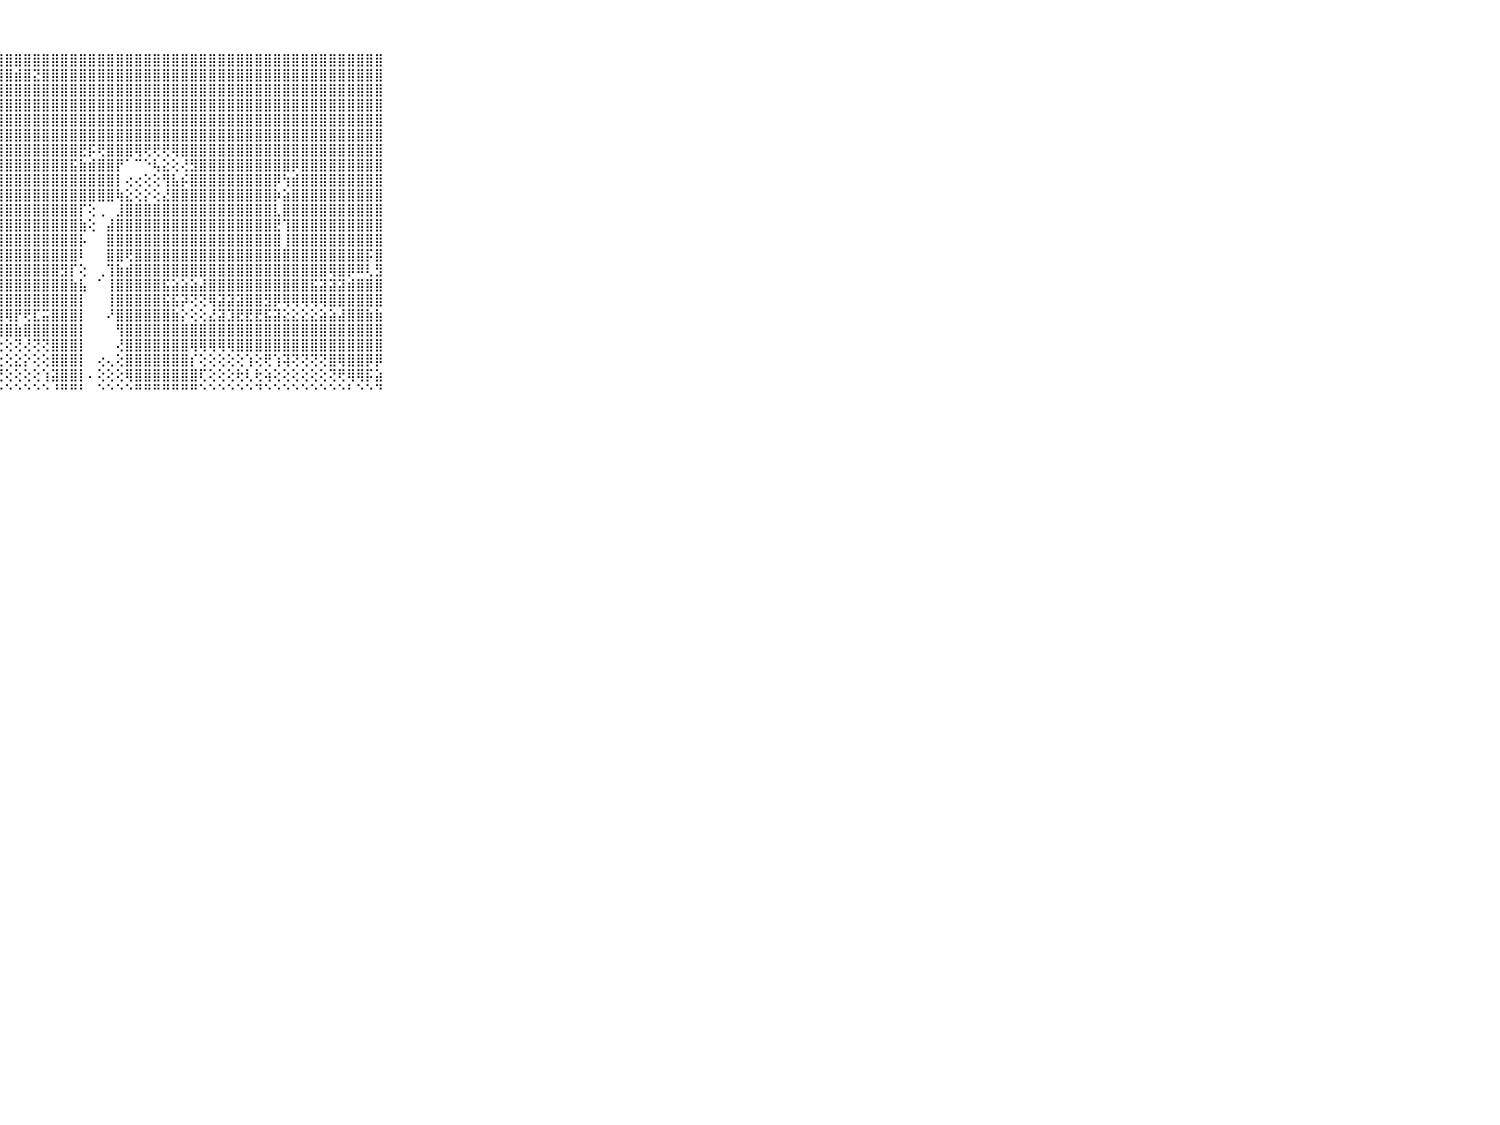

⠀⠀⠀⠀⠀⠀⠀⠀⠀⠀⠀⣿⣿⣿⣽⣿⣿⣿⣿⣿⣿⣟⣿⣿⣿⣿⡿⣿⣿⣿⣿⣿⣿⣿⣿⣿⣿⣿⣿⣿⣿⣿⣿⣿⣿⣿⣿⣿⣿⣿⣿⣿⣿⣿⣿⣿⣿⣿⣿⣿⣿⣿⣿⣿⣿⣿⣿⣿⣿⠀⠀⠀⠀⠀⠀⠀⠀⠀⠀⠀⠀
⠀⠀⠀⠀⠀⠀⠀⠀⠀⠀⠀⣼⣿⣿⣾⣿⣿⣿⣿⣿⣿⣿⣿⣿⣿⣷⣿⣽⣿⣾⣿⣝⣿⣿⣿⣿⣿⣿⣿⣿⣿⣿⣿⣿⣿⣿⣿⣿⣿⣿⣿⣿⣿⣿⣿⣿⣿⣿⣿⣿⣿⣿⣿⣿⣿⣿⣿⣿⣿⠀⠀⠀⠀⠀⠀⠀⠀⠀⠀⠀⠀
⠀⠀⠀⠀⠀⠀⠀⠀⠀⠀⠀⣿⣿⣿⣿⣿⣿⣿⣿⣿⣿⣿⣿⣿⣿⣿⣿⣿⣿⣿⣿⣿⣿⣿⣿⣿⣿⣿⣿⣿⣿⣿⣿⣿⣿⣿⣿⣿⣿⣿⣿⣿⣿⣿⣿⣿⣿⣿⣿⣿⣿⣿⣿⣿⣿⣿⣿⣿⣿⠀⠀⠀⠀⠀⠀⠀⠀⠀⠀⠀⠀
⠀⠀⠀⠀⠀⠀⠀⠀⠀⠀⠀⣿⣿⣿⣿⣿⣿⣿⣿⣿⣿⣿⣿⣿⣿⣿⣿⣿⣿⣿⣿⣿⣿⣿⣿⣿⣿⣿⣿⣿⣿⣿⣿⣿⣿⣿⣿⣿⣿⣿⣿⣿⣿⣿⣿⣿⣿⣿⣿⣿⣿⣿⣿⣿⣿⣿⣿⣿⣿⠀⠀⠀⠀⠀⠀⠀⠀⠀⠀⠀⠀
⠀⠀⠀⠀⠀⠀⠀⠀⠀⠀⠀⣿⣿⣿⣿⣿⣿⣿⣿⣿⣿⣿⣿⣿⣿⣿⣿⣿⣿⣿⣿⣿⣿⣿⣿⣿⣿⣿⣿⣿⣿⣿⣿⣿⣿⣿⣿⣿⣿⣿⣿⣿⣿⣿⣿⣿⣿⣿⣿⣿⣿⣿⣿⣿⣿⣿⣿⣿⣿⠀⠀⠀⠀⠀⠀⠀⠀⠀⠀⠀⠀
⠀⠀⠀⠀⠀⠀⠀⠀⠀⠀⠀⣿⣿⣿⢿⢟⢏⢝⢝⢝⢝⢟⢿⣿⣿⣿⣿⣿⣿⣿⣿⣿⣿⣿⣿⣿⣿⣿⣿⣿⣿⣿⣿⣿⣿⣿⣿⣿⣿⣿⣿⣿⣿⣿⣿⣿⣿⣿⣿⣿⣿⣿⣿⣿⣿⣿⣿⣿⣿⠀⠀⠀⠀⠀⠀⠀⠀⠀⠀⠀⠀
⠀⠀⠀⠀⠀⠀⠀⠀⠀⠀⠀⡿⢻⢧⢥⢥⢥⢥⣬⢝⢗⢧⣕⡜⢻⣿⣿⣿⣿⣿⣿⣿⣿⣿⣿⣿⣟⡯⢟⣿⣿⣿⢿⢟⢟⢟⢿⣿⣿⣿⣿⣿⣿⣿⣿⣿⣿⣿⣿⣿⣿⣿⣿⣿⣿⣿⣿⣿⣿⠀⠀⠀⠀⠀⠀⠀⠀⠀⠀⠀⠀
⠀⠀⠀⠀⠀⠀⠀⠀⠀⠀⠀⢕⢅⢕⢕⢕⢕⢕⢕⢕⢕⢕⢜⢻⣧⡜⣿⣿⣿⣿⣿⣿⣿⣿⣿⣯⣷⣾⣿⣿⡟⠁⠉⠑⢧⣕⢕⢜⣻⣿⣿⣿⣿⣿⣿⣿⣿⣿⣿⡿⣿⣿⣿⣿⣿⣿⣿⣿⣿⠀⠀⠀⠀⠀⠀⠀⠀⠀⠀⠀⠀
⠀⠀⠀⠀⠀⠀⠀⠀⠀⠀⠀⣷⣷⣧⣵⣵⣕⣱⣕⣕⣕⡕⢕⢕⢹⣗⢸⣿⣿⣿⣿⣿⣿⣿⣿⣿⣿⣿⣿⣿⡇⢔⢔⢕⢕⢻⣧⡮⣿⣿⣿⣿⣿⣿⣿⣿⣿⡿⢳⣾⣿⣿⣿⣿⣿⣿⣿⣿⣿⠀⠀⠀⠀⠀⠀⠀⠀⠀⠀⠀⠀
⠀⠀⠀⠀⠀⠀⠀⠀⠀⠀⠀⣿⣿⣿⣿⣿⣿⣿⣿⣿⣿⣿⣿⣷⣿⣿⡕⣿⣿⣿⣿⣿⣿⣿⣿⣿⣿⣿⣿⣿⢷⣕⢕⡕⢕⣜⣿⣿⣿⣿⣿⣿⣿⣿⣿⣿⣿⡷⣵⣿⣿⣿⣿⣿⣿⣿⣿⣿⣿⠀⠀⠀⠀⠀⠀⠀⠀⠀⠀⠀⠀
⠀⠀⠀⠀⠀⠀⠀⠀⠀⠀⠀⣿⣿⣿⣿⣿⣿⣿⣿⣿⣿⣿⣿⣿⣿⣿⡇⣿⣿⣿⣿⣿⣿⣿⣿⣿⡏⢕⢀⠀⣸⣿⣿⣿⣿⣿⣿⣿⣿⣿⣿⣿⣿⣿⣿⣿⣿⣇⣿⣿⣿⣿⣿⣿⣿⣿⣿⣿⣿⠀⠀⠀⠀⠀⠀⠀⠀⠀⠀⠀⠀
⠀⠀⠀⠀⠀⠀⠀⠀⠀⠀⠀⣿⣿⣿⣿⣿⣿⣿⣿⣿⣿⣿⣿⣿⣿⣿⣗⣿⣿⣿⣿⣿⣿⣿⣿⣿⣷⢕⠀⣼⣿⣿⣿⣿⣿⣿⣿⣿⣿⣿⣿⣿⣿⣿⣿⣿⣿⣟⢹⣿⣿⣿⣿⣿⣿⣿⣿⣿⣿⠀⠀⠀⠀⠀⠀⠀⠀⠀⠀⠀⠀
⠀⠀⠀⠀⠀⠀⠀⠀⠀⠀⠀⣿⣿⣿⣿⣿⣿⣿⣿⣿⣿⣿⣿⣿⣿⣿⢱⣿⣿⣿⣿⣿⣿⣿⣿⣿⡧⠀⠀⣿⣿⣿⣿⣿⣿⣿⣿⣿⣿⣿⣿⣿⣿⣿⣿⣿⣿⣿⢸⣿⣿⣿⣿⣿⣿⣿⣿⣿⣿⠀⠀⠀⠀⠀⠀⠀⠀⠀⠀⠀⠀
⠀⠀⠀⠀⠀⠀⠀⠀⠀⠀⠀⣿⣿⣿⣿⣿⣿⣿⣿⣿⣿⣿⣿⣿⣿⣿⢸⣿⣿⣿⣿⣿⣿⣿⣿⣿⠇⠀⠀⣿⣿⢟⣿⣿⣿⣿⣿⣿⣿⣿⣿⣿⣿⣿⣿⣿⣿⣿⣿⣿⣿⣿⣿⣿⣿⣿⣿⡯⣿⠀⠀⠀⠀⠀⠀⠀⠀⠀⠀⠀⠀
⠀⠀⠀⠀⠀⠀⠀⠀⠀⠀⠀⣿⣿⣿⣿⣿⣿⣿⣿⣿⣿⣿⣿⣿⣿⣿⢝⣿⣿⣿⣿⣿⣿⣿⣻⡏⢕⠀⢀⢹⣷⣾⣿⣿⣿⣿⣿⣿⣿⣿⣿⣿⣿⣿⣿⣿⣿⣿⣿⣿⣿⣿⣿⢿⣿⡿⠿⢇⣻⠀⠀⠀⠀⠀⠀⠀⠀⠀⠀⠀⠀
⠀⠀⠀⠀⠀⠀⠀⠀⠀⠀⠀⣿⣿⣿⣿⣿⣿⣿⣿⣿⣿⣿⣿⣿⣿⣿⢟⣿⣿⣿⣿⣿⣿⣿⣿⣷⣧⠀⠁⢸⣿⣿⣿⣿⣿⣯⣵⣵⣵⣼⣿⣿⣿⣿⣿⣿⣿⣿⣿⣿⣿⣯⣽⣽⣽⣾⣿⣿⣿⠀⠀⠀⠀⠀⠀⠀⠀⠀⠀⠀⠀
⠀⠀⠀⠀⠀⠀⠀⠀⠀⠀⠀⣿⣿⣿⣿⣿⣿⣿⣿⣿⣿⣿⣿⣿⡿⢟⢎⣿⣿⣿⣿⣿⣿⣿⣿⣿⡇⠀⠀⢸⣿⣿⣿⣿⣿⣯⣯⡽⢝⢝⢿⣽⣽⣽⣿⣿⣻⡿⢿⢿⢿⢿⢿⣿⣿⣿⣿⣿⣿⠀⠀⠀⠀⠀⠀⠀⠀⠀⠀⠀⠀
⠀⠀⠀⠀⠀⠀⠀⠀⠀⠀⠀⣾⣿⣿⣿⣿⣿⣾⣿⣟⣿⣿⣷⣷⣷⢷⢷⢿⢿⡟⢟⣏⣭⣿⣿⣿⡇⠀⠀⠜⣿⣿⣿⣿⣿⣿⣷⡕⢕⢕⣜⣽⣹⣟⣟⣟⣯⣽⣕⣕⣕⣕⣵⣵⣼⣿⣿⣷⣷⠀⠀⠀⠀⠀⠀⠀⠀⠀⠀⠀⠀
⠀⠀⠀⠀⠀⠀⠀⠀⠀⠀⠀⢿⢿⠿⢟⢟⢛⢟⢏⡝⣝⣱⣵⣵⣷⣧⢕⢸⣿⣷⣿⣿⣿⣿⣿⣿⡇⠀⠀⠀⢻⣿⣿⣿⣿⣿⣿⣿⣿⣿⣿⣿⣿⣿⣿⣿⣿⣿⣿⣿⣿⣿⣿⣿⣿⣿⣿⣿⣿⠀⠀⠀⠀⠀⠀⠀⠀⠀⠀⠀⠀
⠀⠀⠀⠀⠀⠀⠀⠀⠀⠀⠀⢔⢕⢕⢕⢜⢜⢕⢕⢕⢞⢟⢟⢟⢕⢕⢕⢕⢕⢝⢜⢝⢝⣿⣿⣿⡇⠀⠀⠀⢜⣿⣿⣿⣿⣿⣿⣿⢿⢿⢿⢿⢿⣿⣿⣿⣿⣿⣿⣿⣿⣿⣿⣿⣿⣿⣿⣿⣿⠀⠀⠀⠀⠀⠀⠀⠀⠀⠀⠀⠀
⠀⠀⠀⠀⠀⠀⠀⠀⠀⠀⠀⢕⢕⢕⢕⢕⢕⢕⢕⢕⢕⢕⢕⢕⢕⢕⢕⢕⢕⣕⡕⢕⢕⣿⣿⣿⡇⠀⢔⢄⢕⣿⣿⣿⣿⣿⣿⣿⡎⢕⢕⢕⢕⢕⢱⢕⢟⢱⢽⢝⢝⢝⢝⣿⢿⣿⣿⡿⡿⠀⠀⠀⠀⠀⠀⠀⠀⠀⠀⠀⠀
⠀⠀⠀⠀⠀⠀⠀⠀⠀⠀⠀⢕⢕⢕⢕⢕⢕⢕⢕⢕⢕⢕⢕⢕⢕⢕⢝⢝⢕⢕⢕⢕⢱⣽⣿⣿⡇⠄⢕⢕⢕⢿⣿⣿⣿⣿⣿⣿⣿⢏⢕⢕⢕⢗⢇⢗⢵⢕⢕⢕⢕⢕⢕⢝⢟⢿⢿⡯⣵⠀⠀⠀⠀⠀⠀⠀⠀⠀⠀⠀⠀
⠀⠀⠀⠀⠀⠀⠀⠀⠀⠀⠀⠑⠑⠑⠑⠑⠑⠑⠑⠑⠑⠑⠑⠑⠑⠓⠘⠓⠑⠑⠑⠑⠑⠘⠛⠛⠃⠀⠑⠑⠑⠑⠛⠛⠛⠛⠛⠛⠛⠑⠑⠑⠑⠑⠑⠙⠑⠑⠑⠑⠑⠑⠑⠑⠑⠃⠑⠑⠙⠀⠀⠀⠀⠀⠀⠀⠀⠀⠀⠀⠀